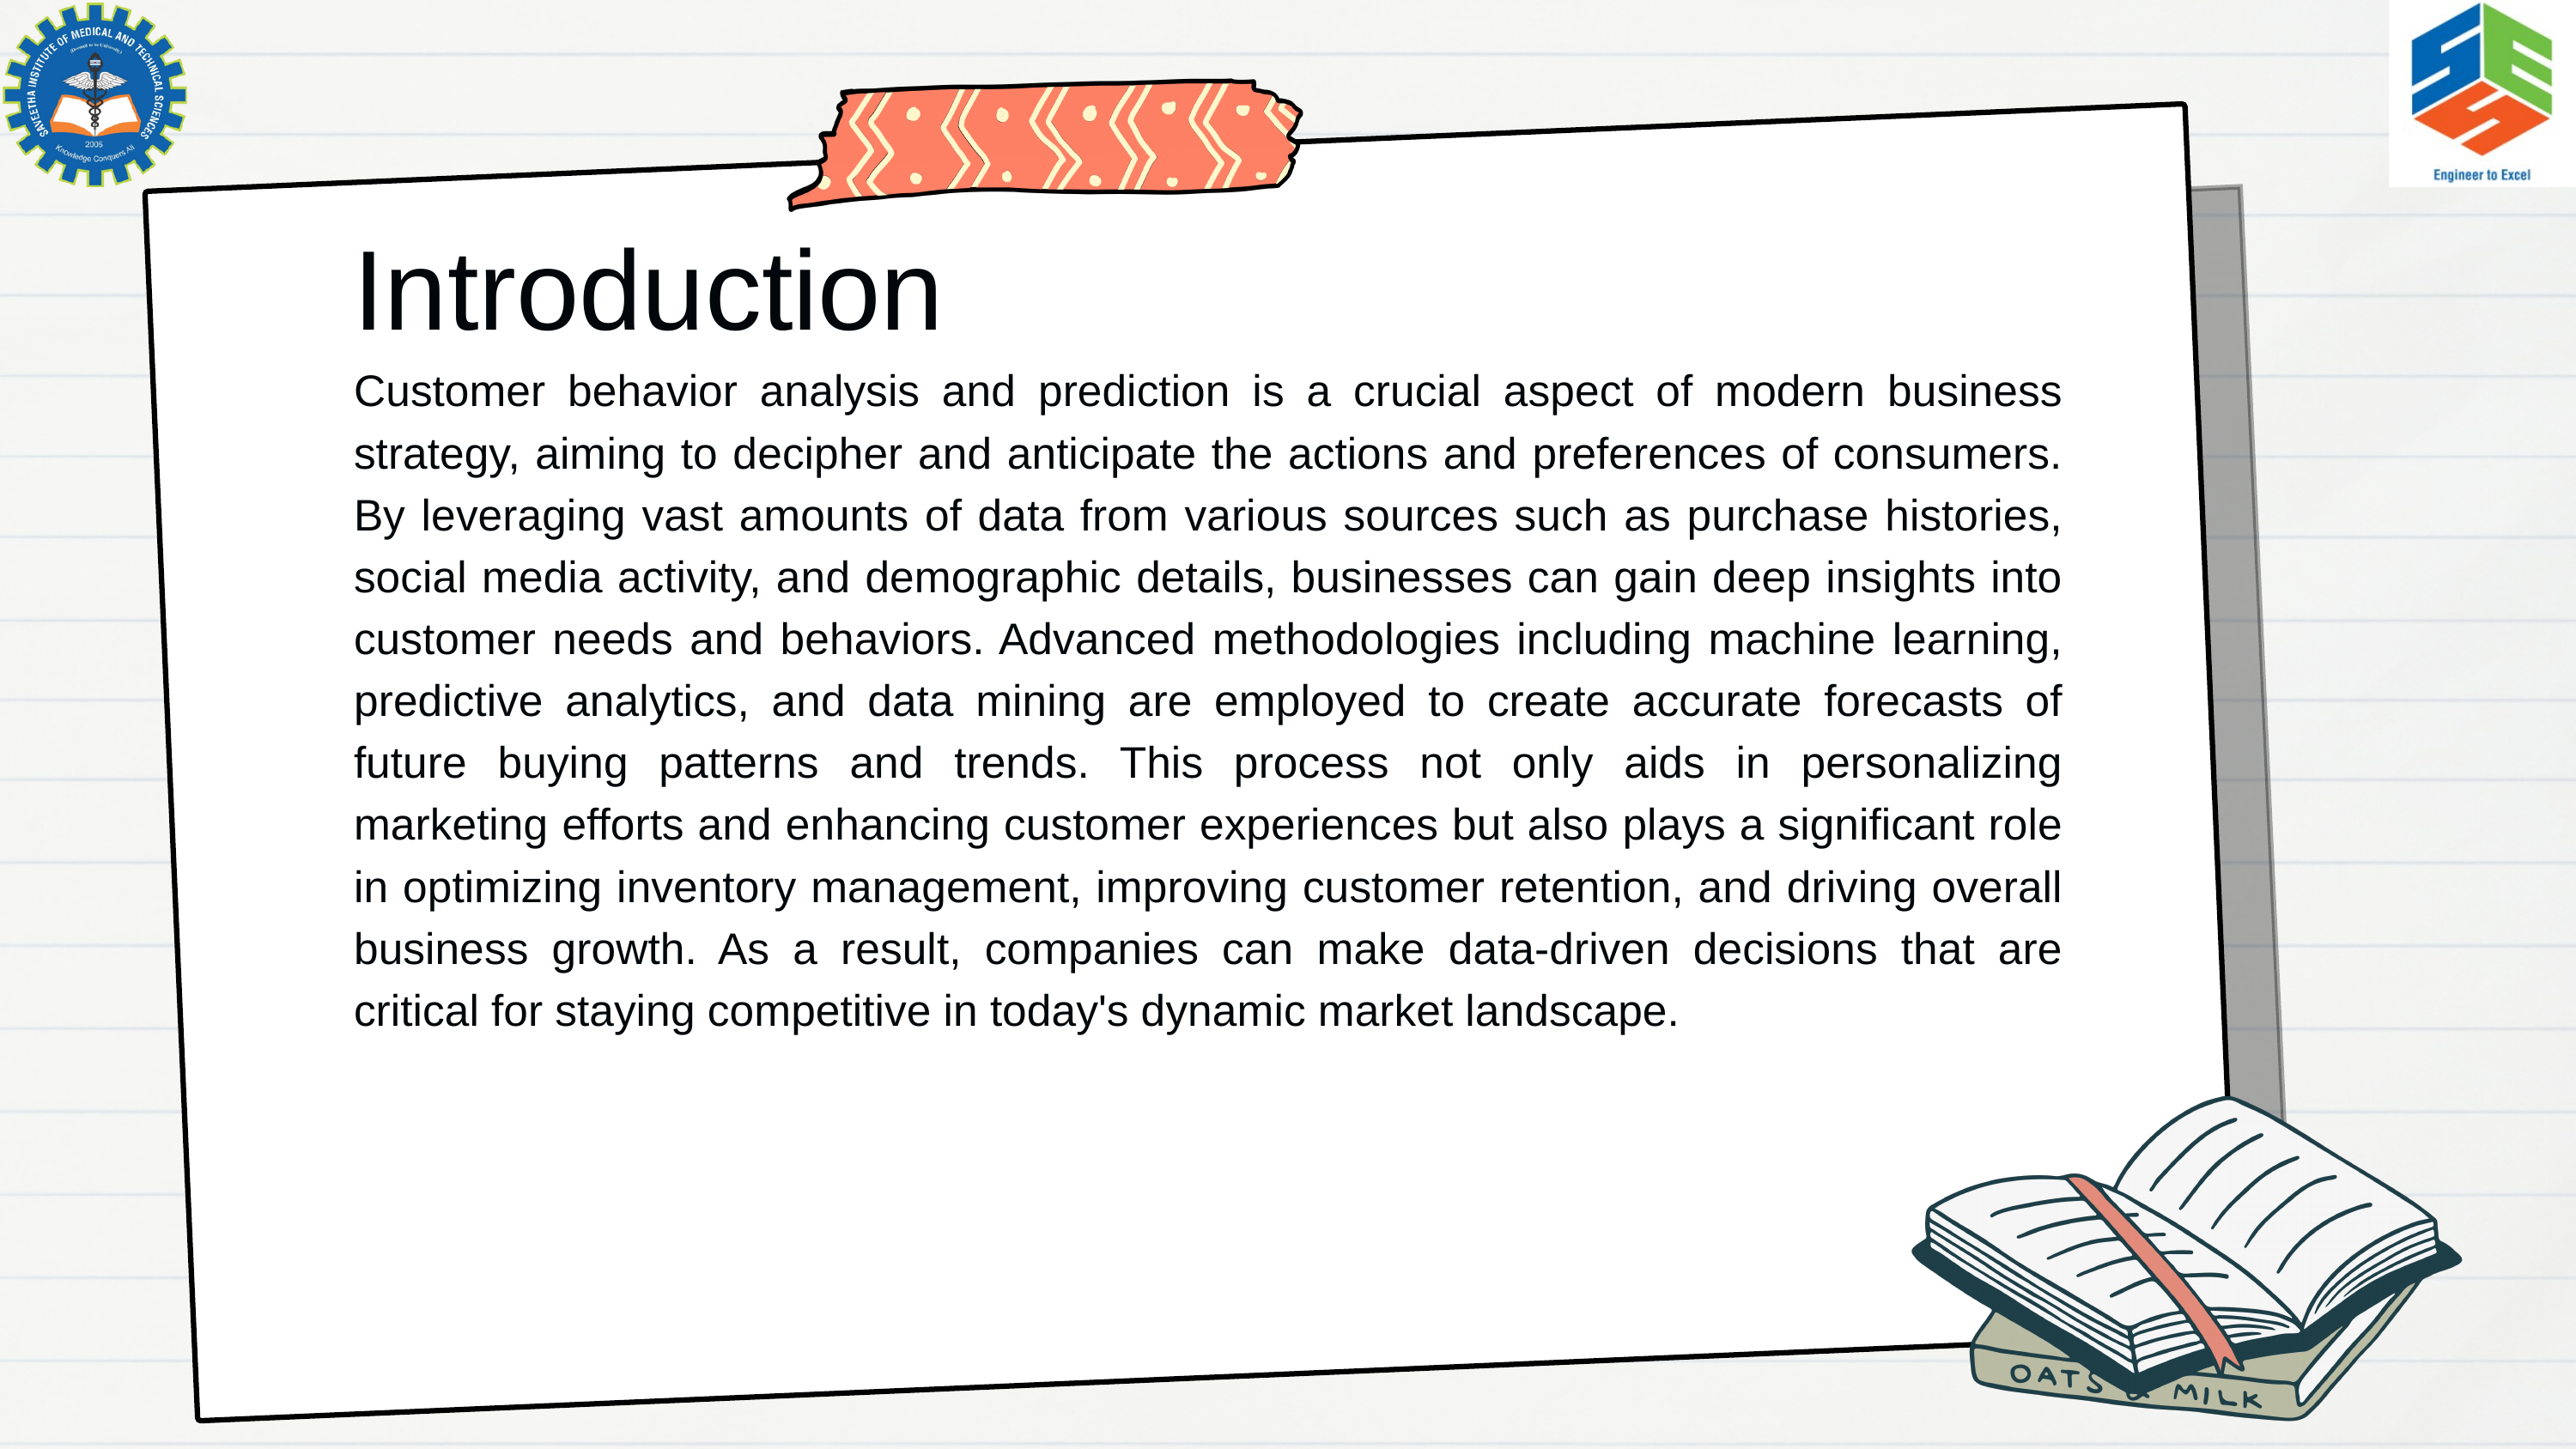

Introduction

Customer behavior analysis and prediction is a crucial aspect of modern business strategy, aiming to decipher and anticipate the actions and preferences of consumers. By leveraging vast amounts of data from various sources such as purchase histories, social media activity, and demographic details, businesses can gain deep insights into customer needs and behaviors. Advanced methodologies including machine learning, predictive analytics, and data mining are employed to create accurate forecasts of future buying patterns and trends. This process not only aids in personalizing marketing efforts and enhancing customer experiences but also plays a significant role in optimizing inventory management, improving customer retention, and driving overall business growth. As a result, companies can make data-driven decisions that are critical for staying competitive in today's dynamic market landscape.